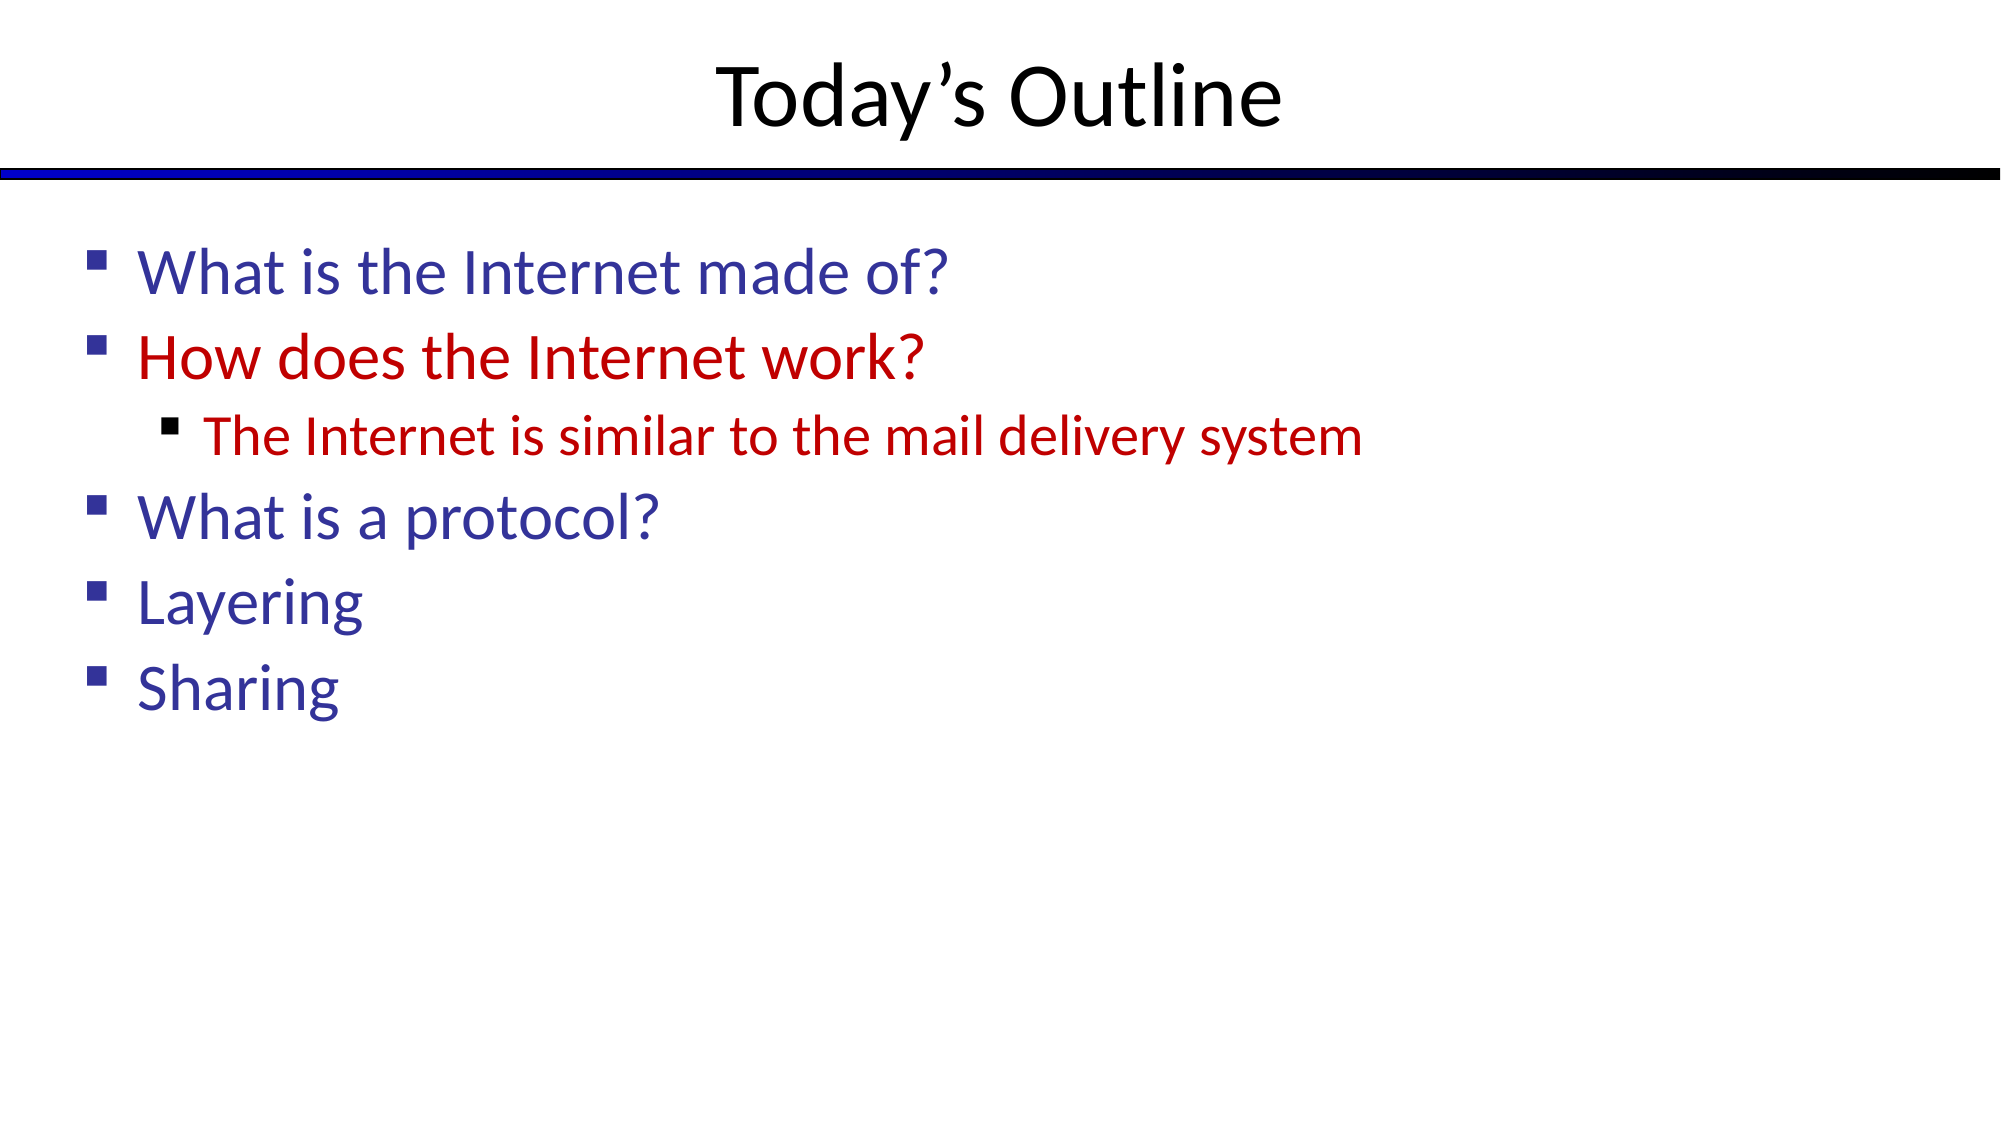

# Today’s Outline
What is the Internet made of?
How does the Internet work?
The Internet is similar to the mail delivery system
What is a protocol?
Layering
Sharing